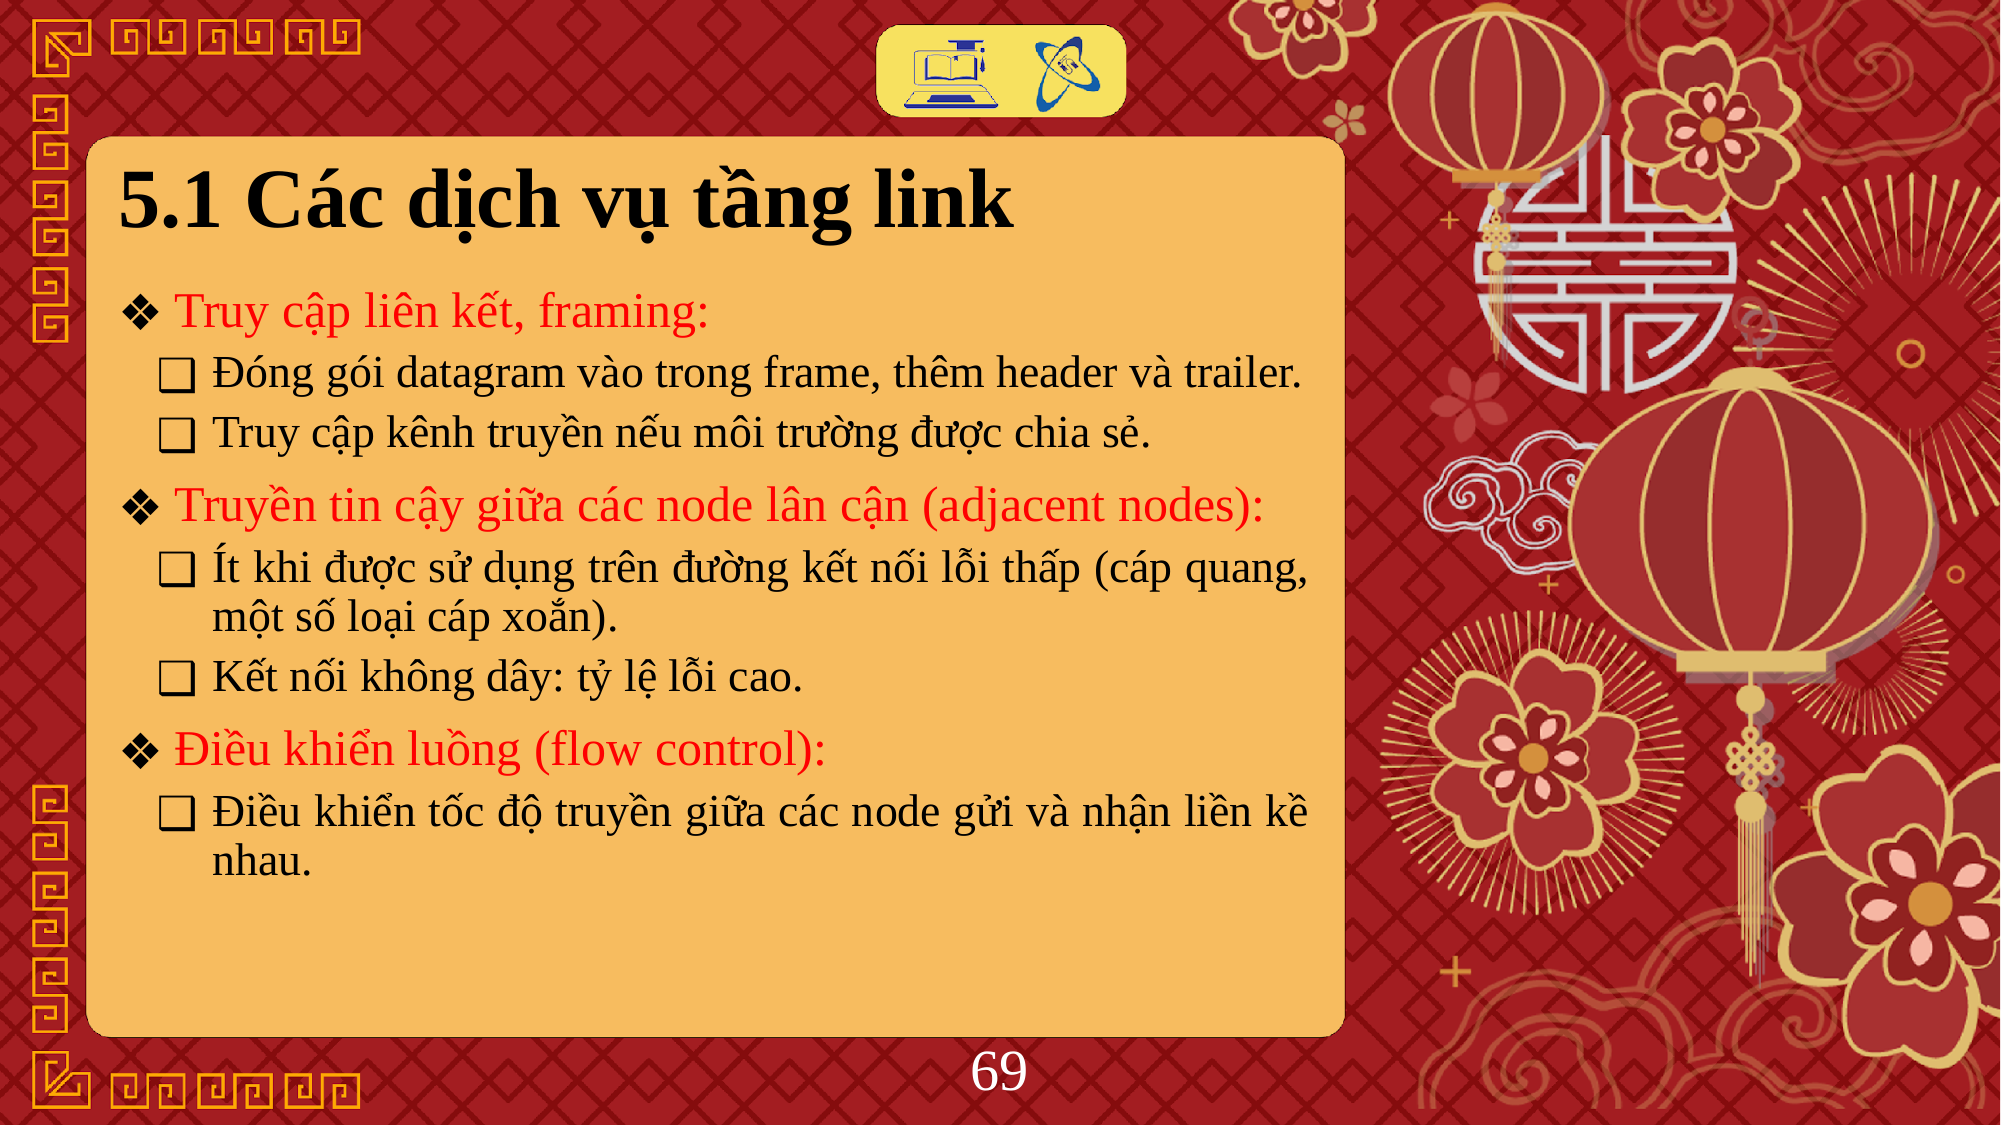

# 5.1 Các dịch vụ tầng link
Truy cập liên kết, framing:
Đóng gói datagram vào trong frame, thêm header và trailer.
Truy cập kênh truyền nếu môi trường được chia sẻ.
Truyền tin cậy giữa các node lân cận (adjacent nodes):
Ít khi được sử dụng trên đường kết nối lỗi thấp (cáp quang, một số loại cáp xoắn).
Kết nối không dây: tỷ lệ lỗi cao.
Điều khiển luồng (flow control):
Điều khiển tốc độ truyền giữa các node gửi và nhận liền kề nhau.
69